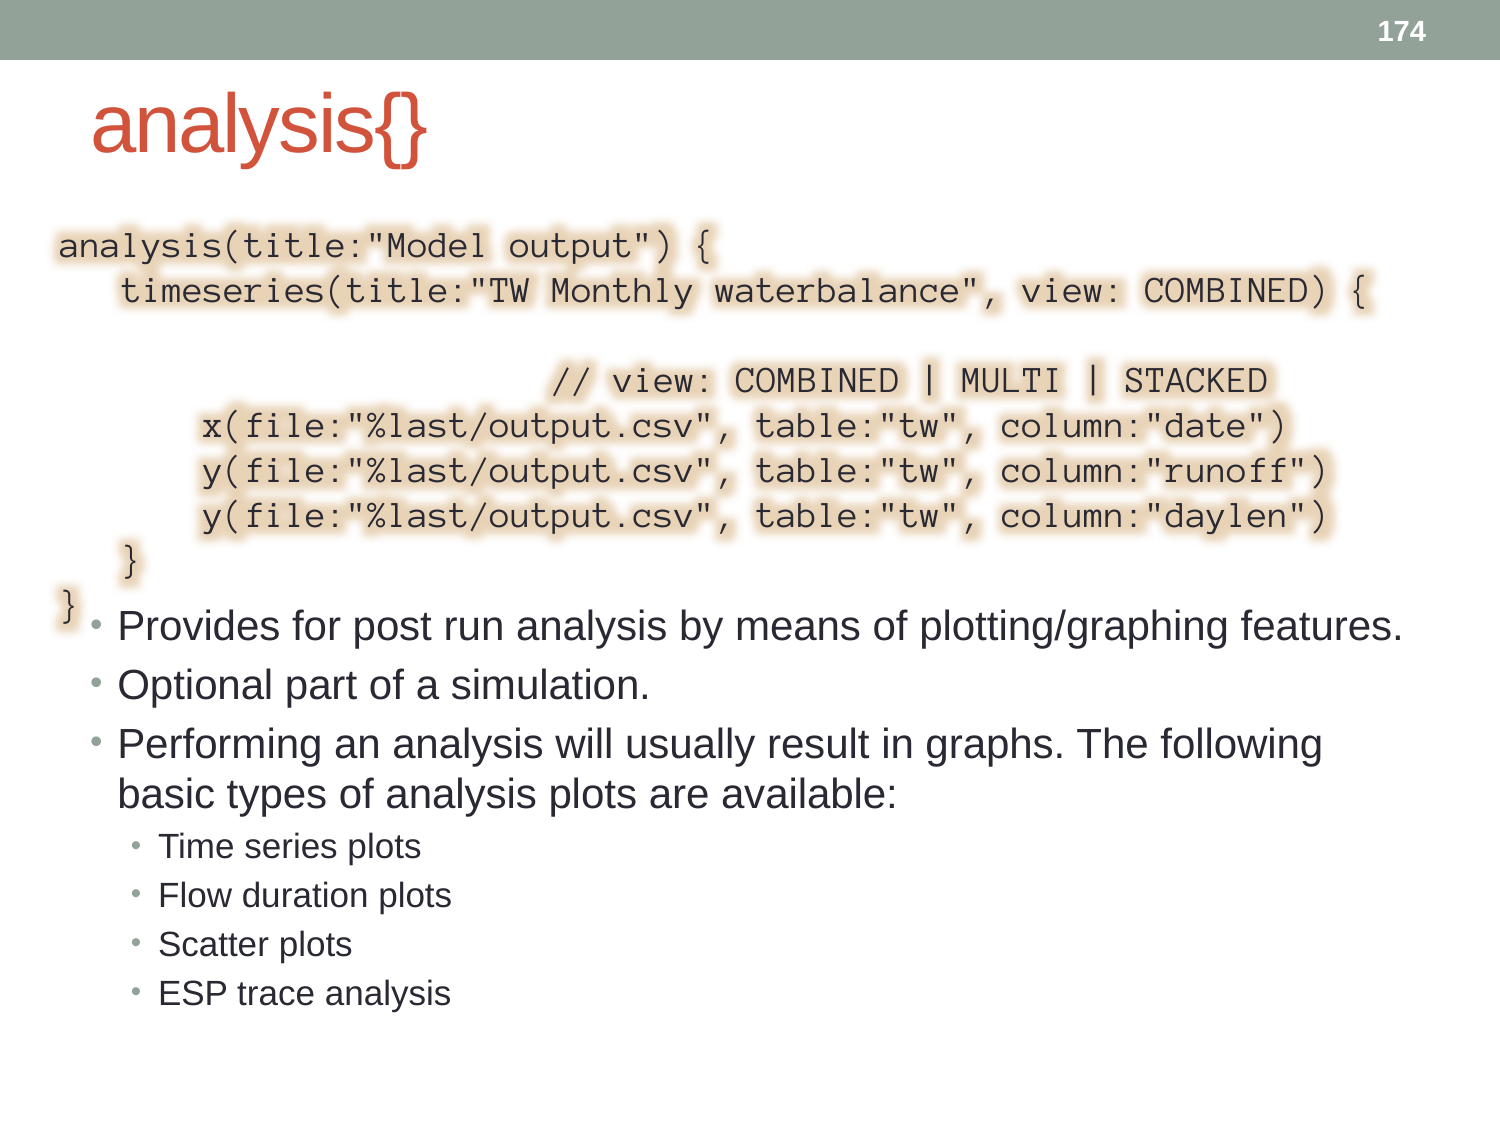

174
# analysis{}
 analysis(title:"Model output") {
    timeseries(title:"TW Monthly waterbalance", view: COMBINED) {
                         // view: COMBINED | MULTI | STACKED
        x(file:"%last/output.csv", table:"tw", column:"date")
        y(file:"%last/output.csv", table:"tw", column:"runoff")
        y(file:"%last/output.csv", table:"tw", column:"daylen")
    }
 }
Provides for post run analysis by means of plotting/graphing features.
Optional part of a simulation.
Performing an analysis will usually result in graphs. The following basic types of analysis plots are available:
Time series plots
Flow duration plots
Scatter plots
ESP trace analysis